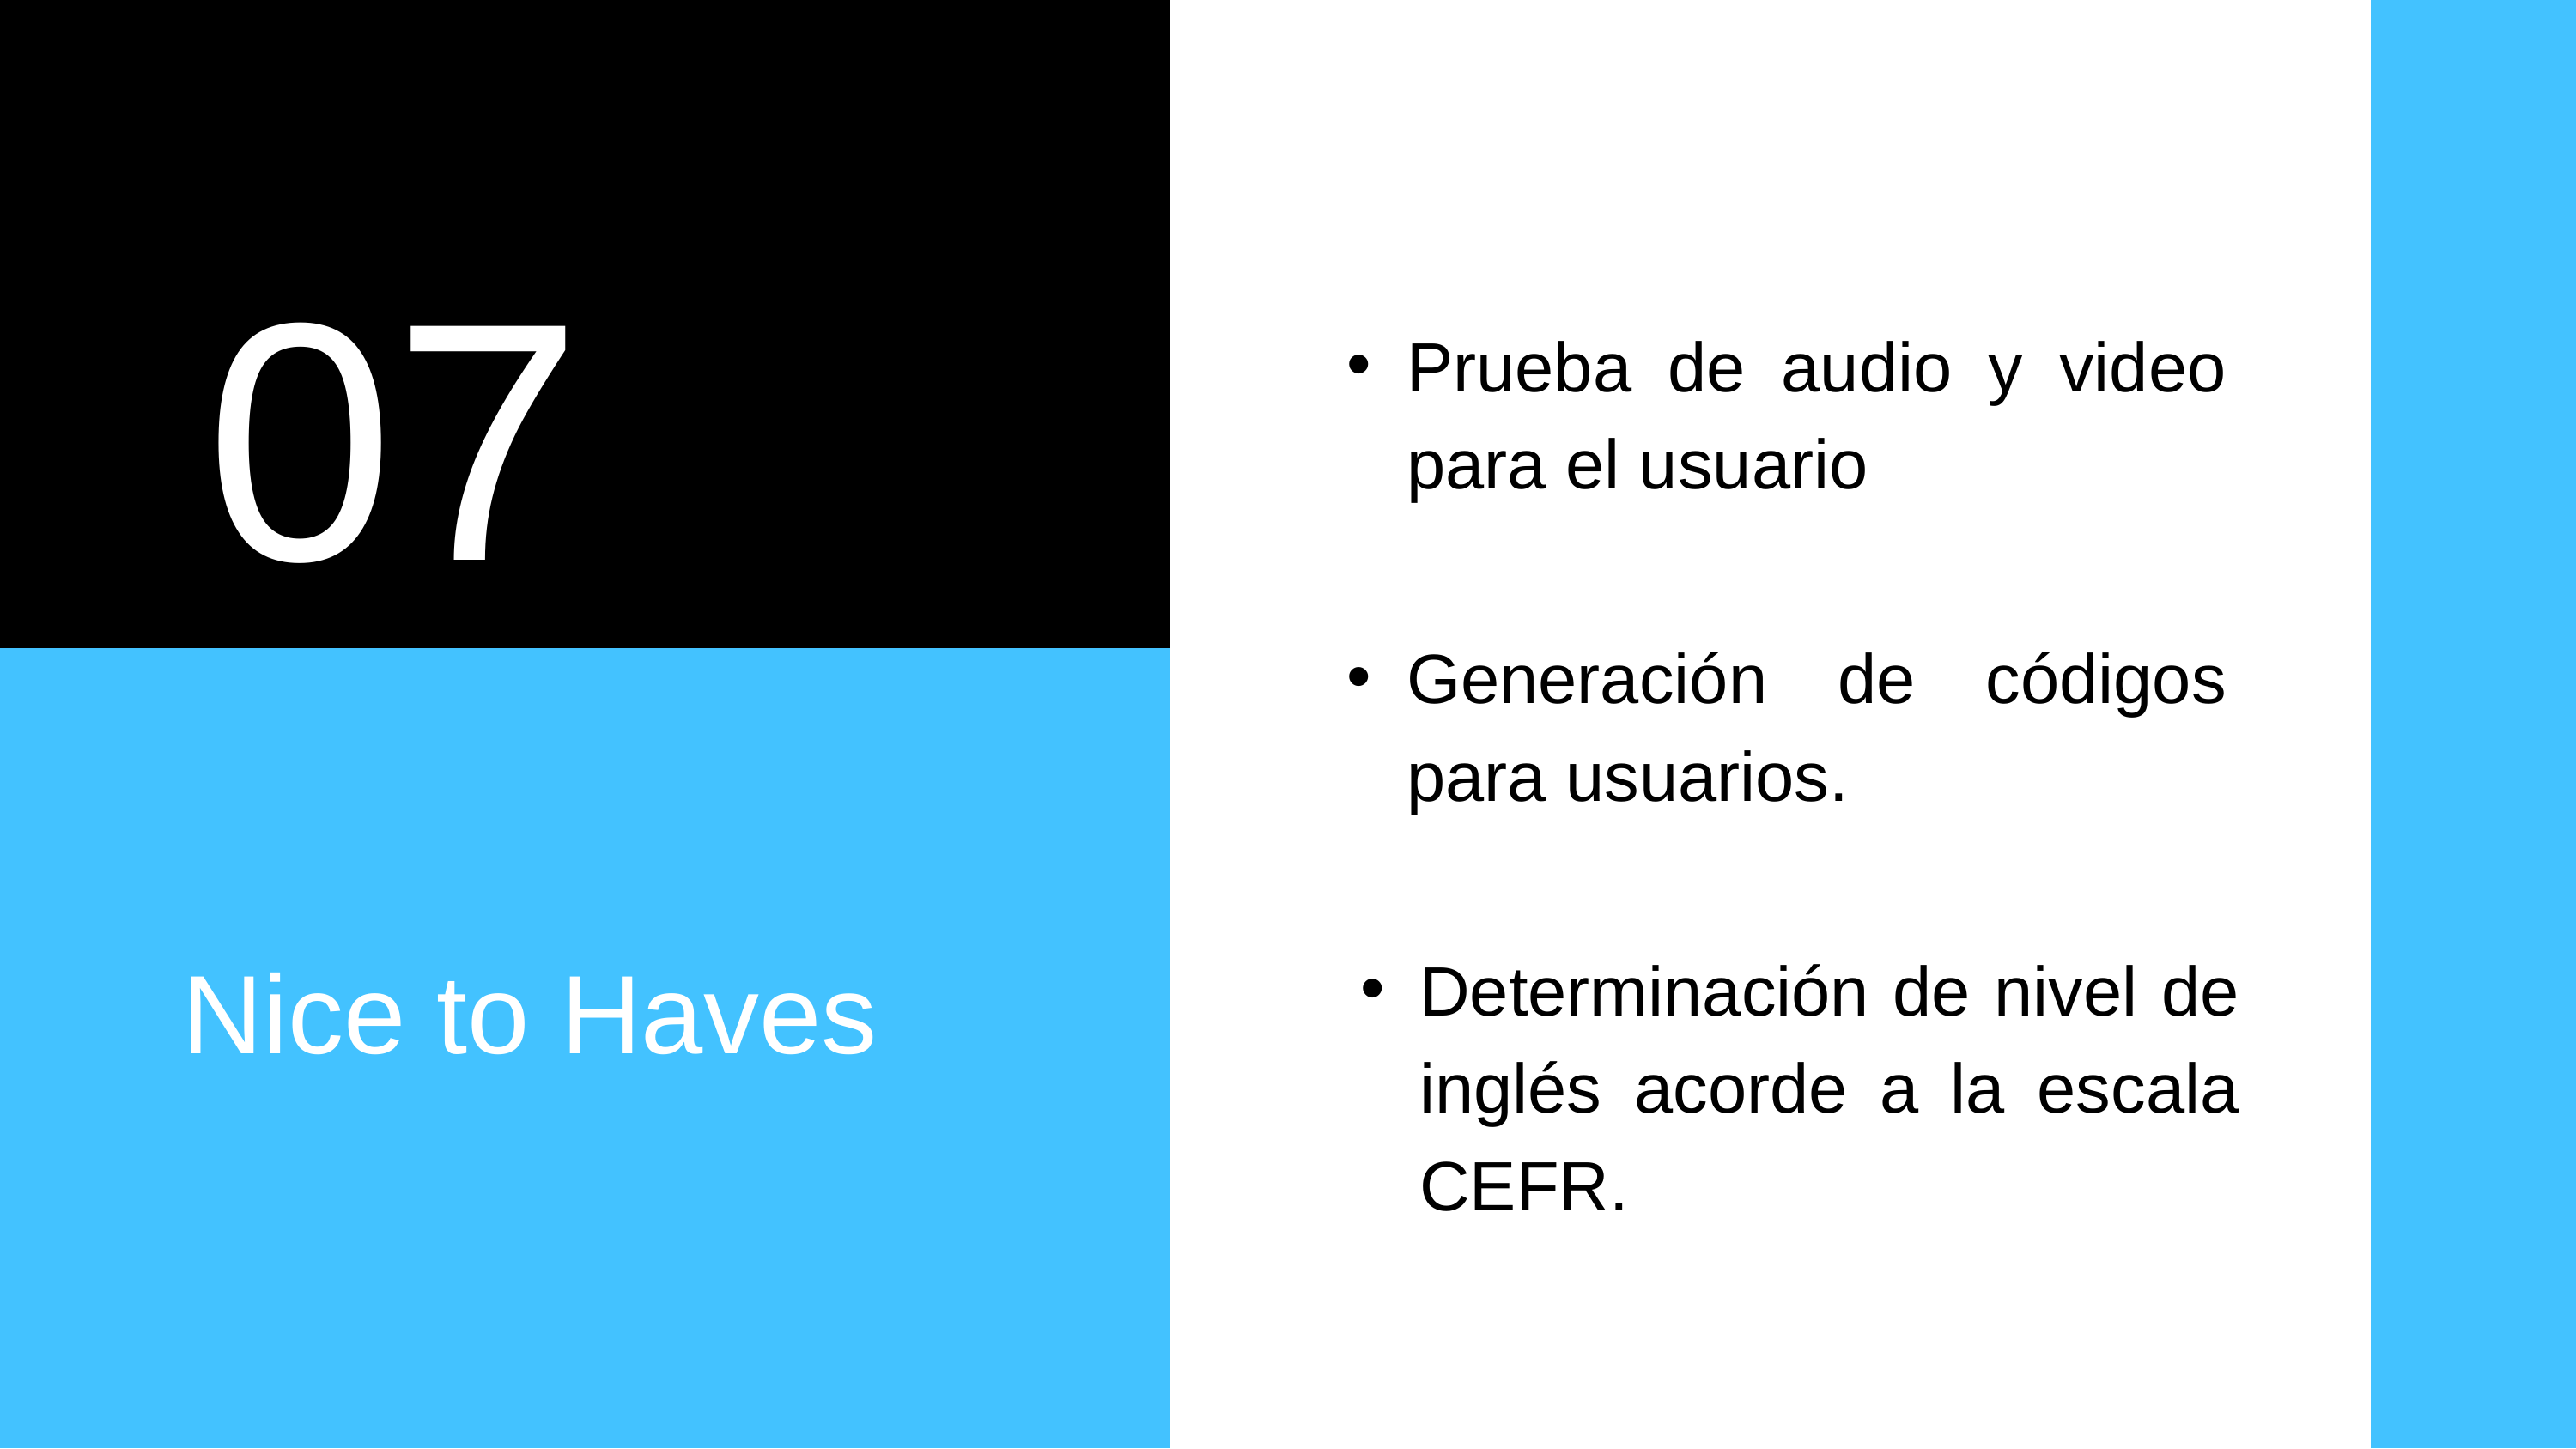

07
Prueba de audio y video para el usuario
Generación de códigos para usuarios.
Determinación de nivel de inglés acorde a la escala CEFR.
Nice to Haves